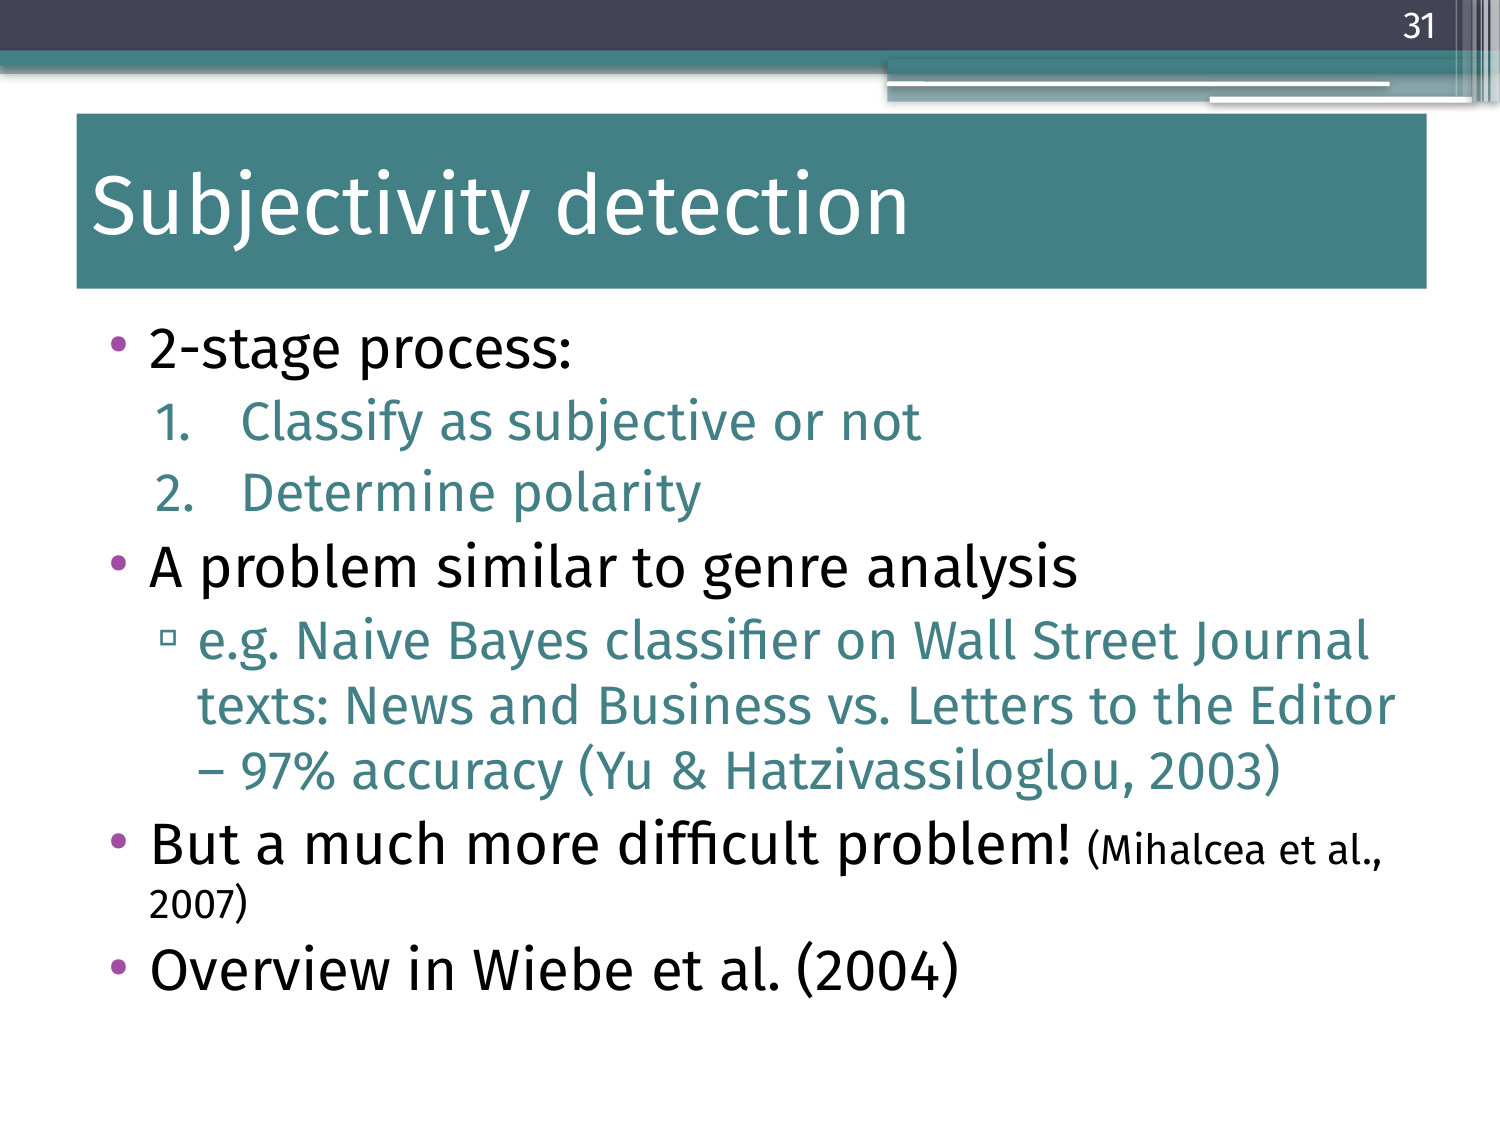

# Subjectivity detection
2-stage process:
Classify as subjective or not
Determine polarity
A problem similar to genre analysis
e.g. Naive Bayes classifier on Wall Street Journal texts: News and Business vs. Letters to the Editor – 97% accuracy (Yu & Hatzivassiloglou, 2003)
But a much more difficult problem! (Mihalcea et al., 2007)
Overview in Wiebe et al. (2004)